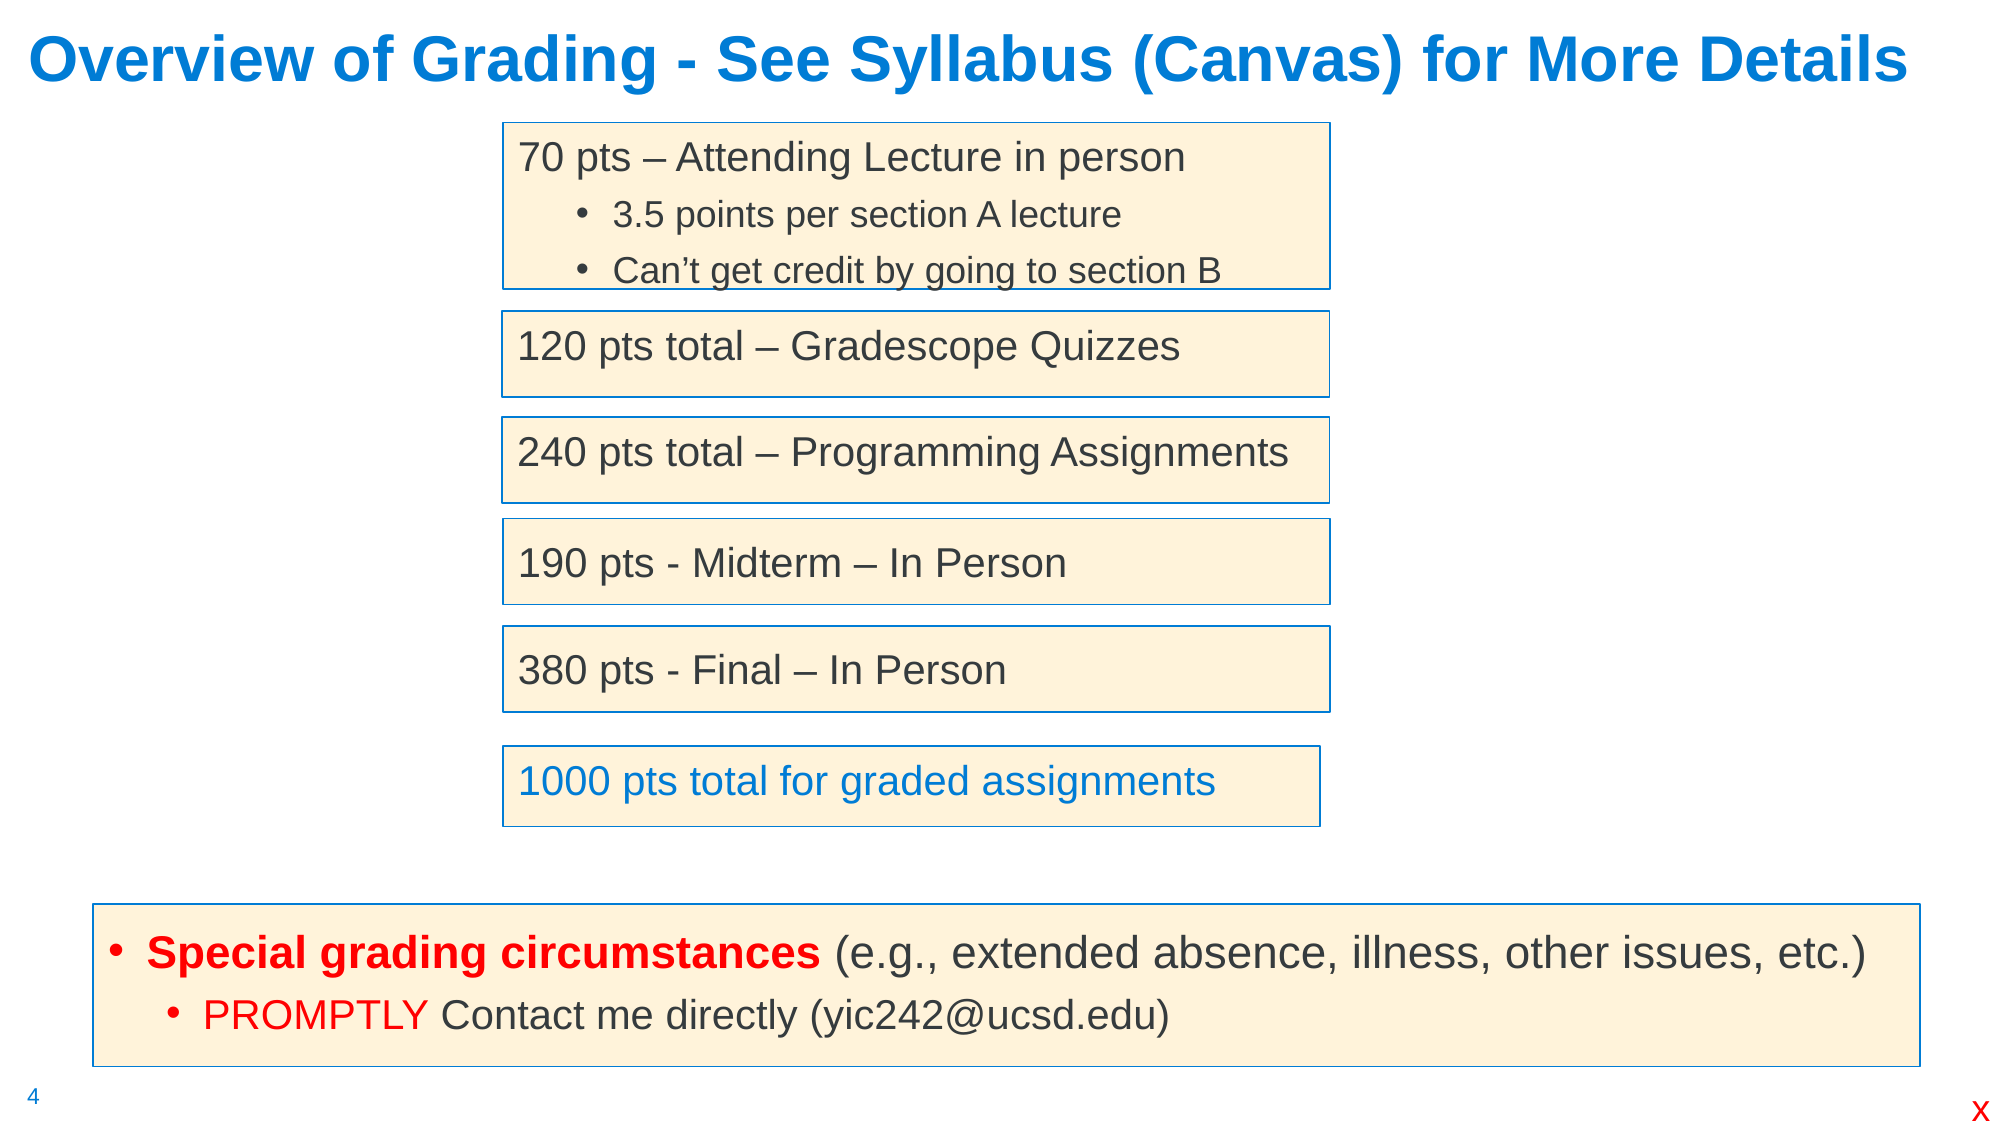

# Overview of Grading - See Syllabus (Canvas) for More Details
70 pts – Attending Lecture in person
3.5 points per section A lecture
Can’t get credit by going to section B
120 pts total – Gradescope Quizzes
240 pts total – Programming Assignments
190 pts - Midterm – In Person
380 pts - Final – In Person
1000 pts total for graded assignments
Special grading circumstances (e.g., extended absence, illness, other issues, etc.)
PROMPTLY Contact me directly (yic242@ucsd.edu)
x